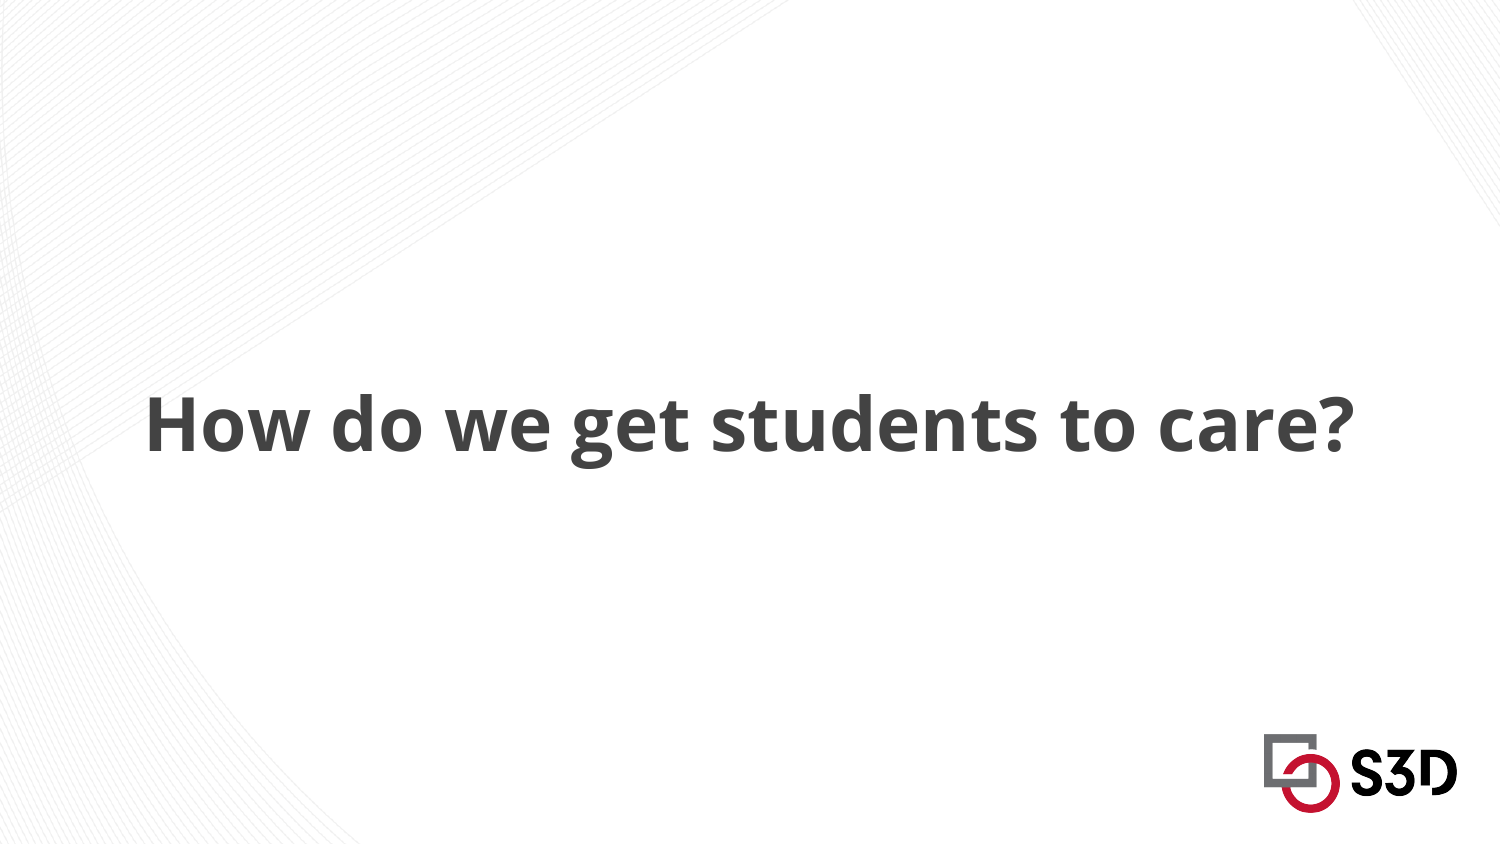

# How do we get students to care?